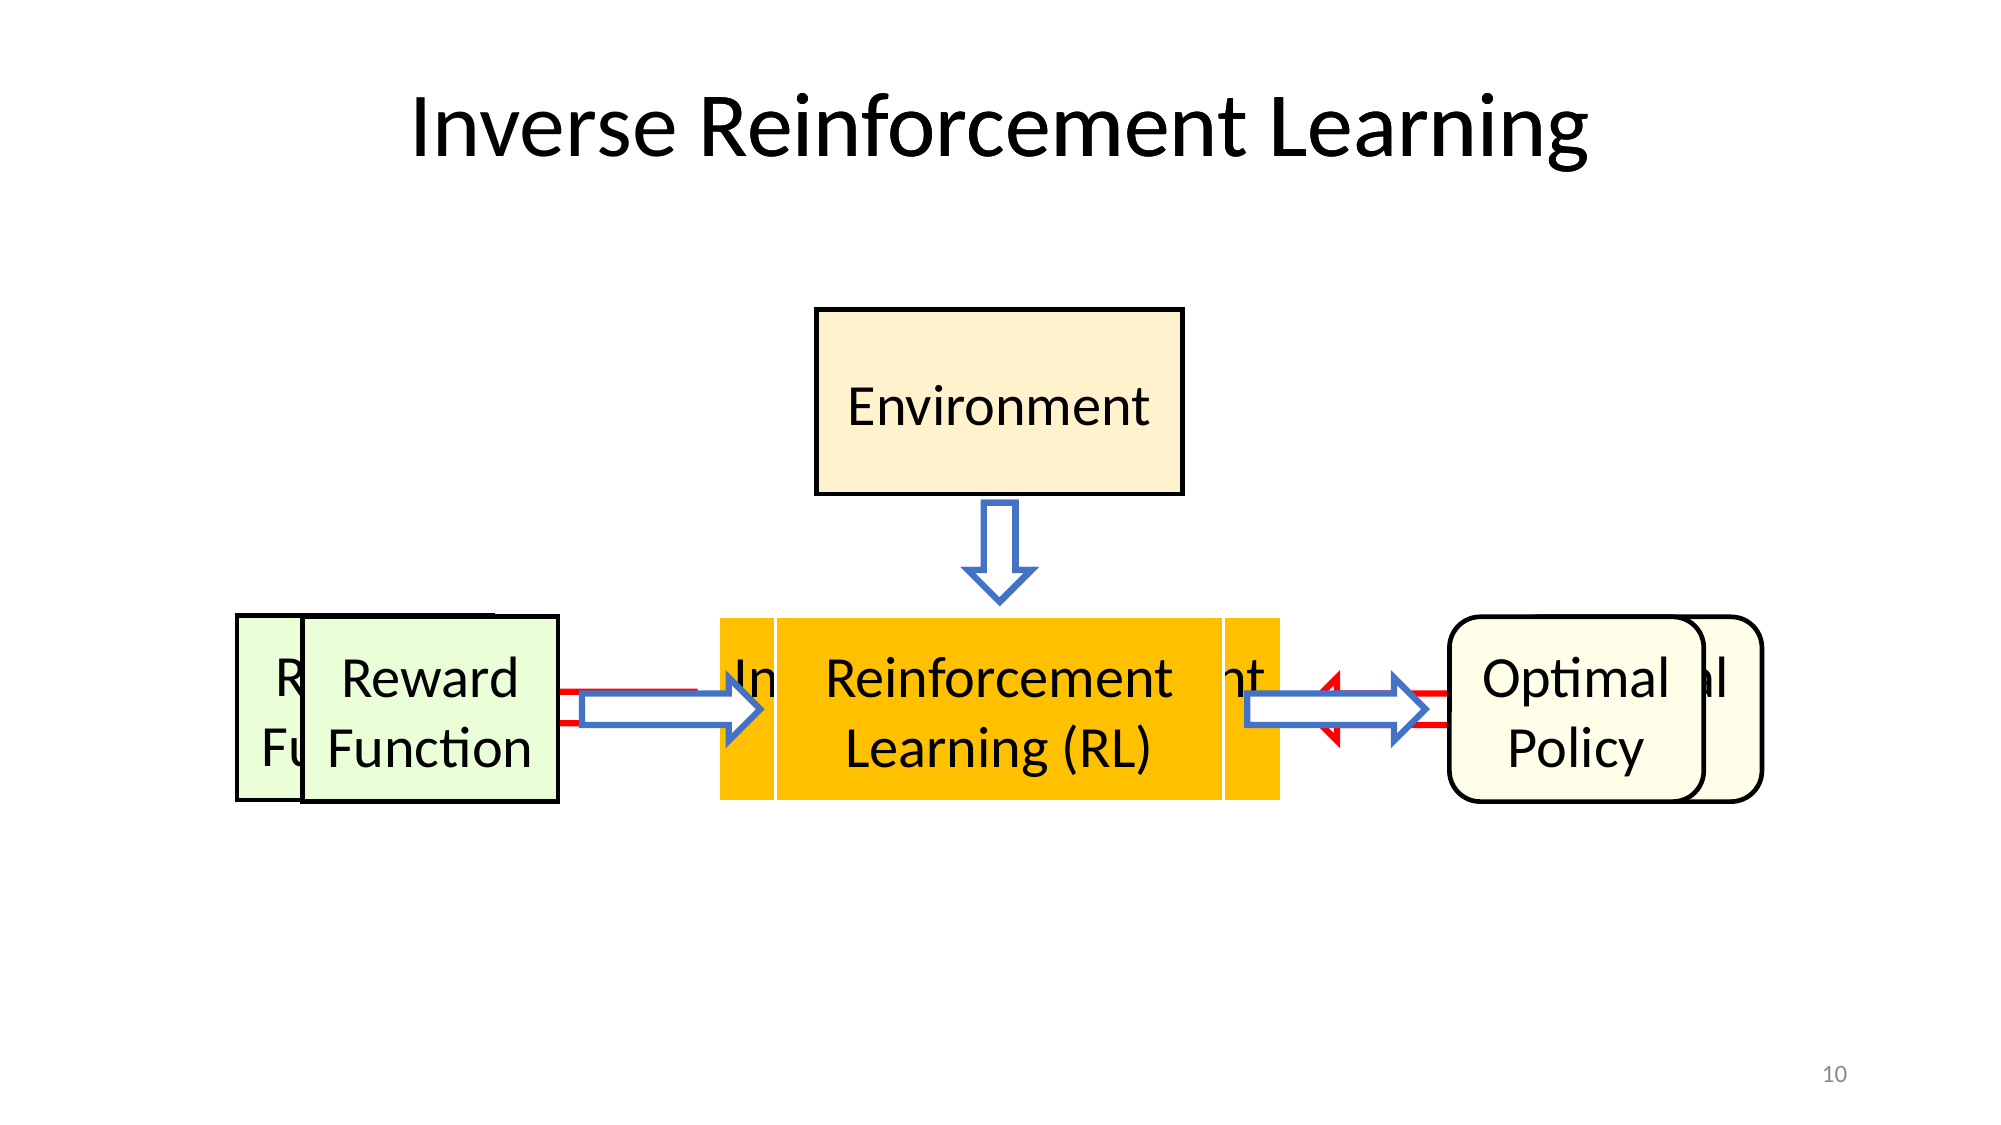

# Inverse Reinforcement Learning
              Reinforcement Learning
Environment

Reward Function
Reinforcement Learning (RL)
Optimal Policy

Environment

Reward Function
Inverse Reinforcement Learning (IRL)
Optimal Policy

10